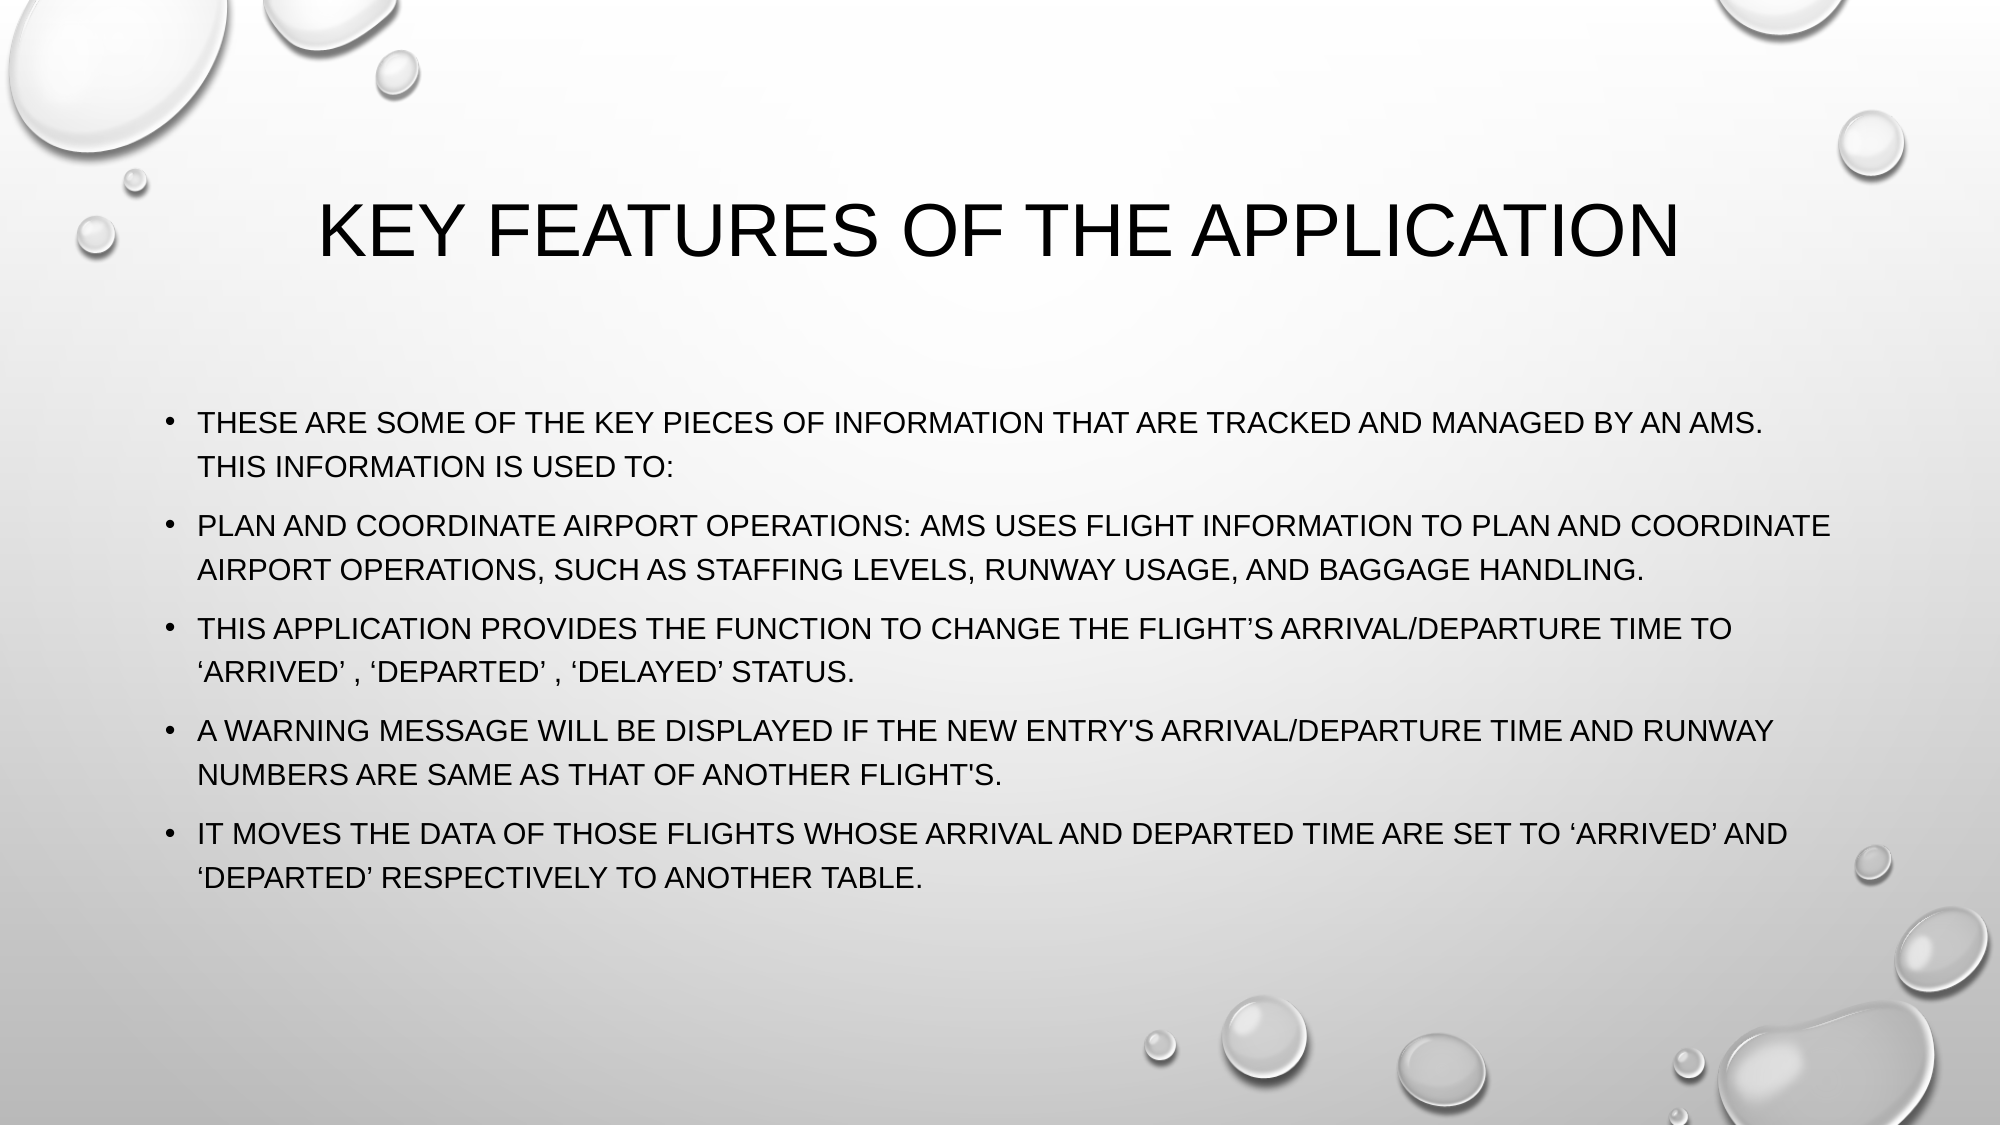

# Key features of the application
These are some of the key pieces of information that are tracked and managed by an AMS. This information is used to:
Plan and coordinate airport operations: AMS uses flight information to plan and coordinate airport operations, such as staffing levels, runway usage, and baggage handling.
This application provides the function to change the flight’s arrival/departure time to ‘arrived’ , ‘departed’ , ‘delayed’ status.
a warning message will be displayed if the new entry's arrival/departure time and runway numbers are same as that of another flight's.
It moves the data of those flights whose arrival and departed time are set to ‘arrived’ and ‘departed’ respectively to another table.